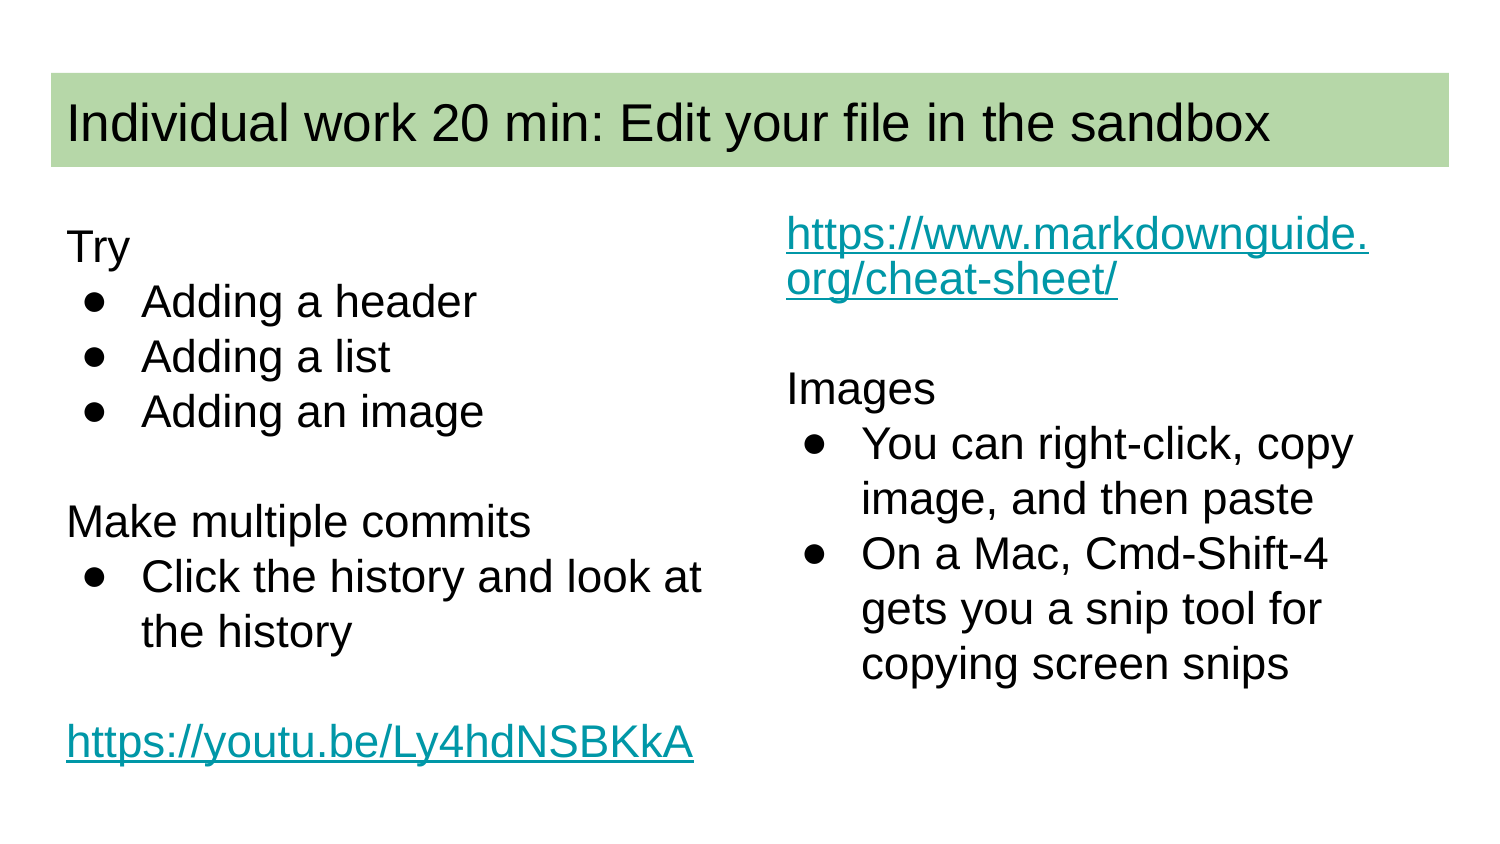

# Individual work 20 min: Edit your file in the sandbox
https://www.markdownguide.org/cheat-sheet/

Images
You can right-click, copy image, and then paste
On a Mac, Cmd-Shift-4 gets you a snip tool for copying screen snips
Try
Adding a header
Adding a list
Adding an image

Make multiple commits
Click the history and look at the history

https://youtu.be/Ly4hdNSBKkA